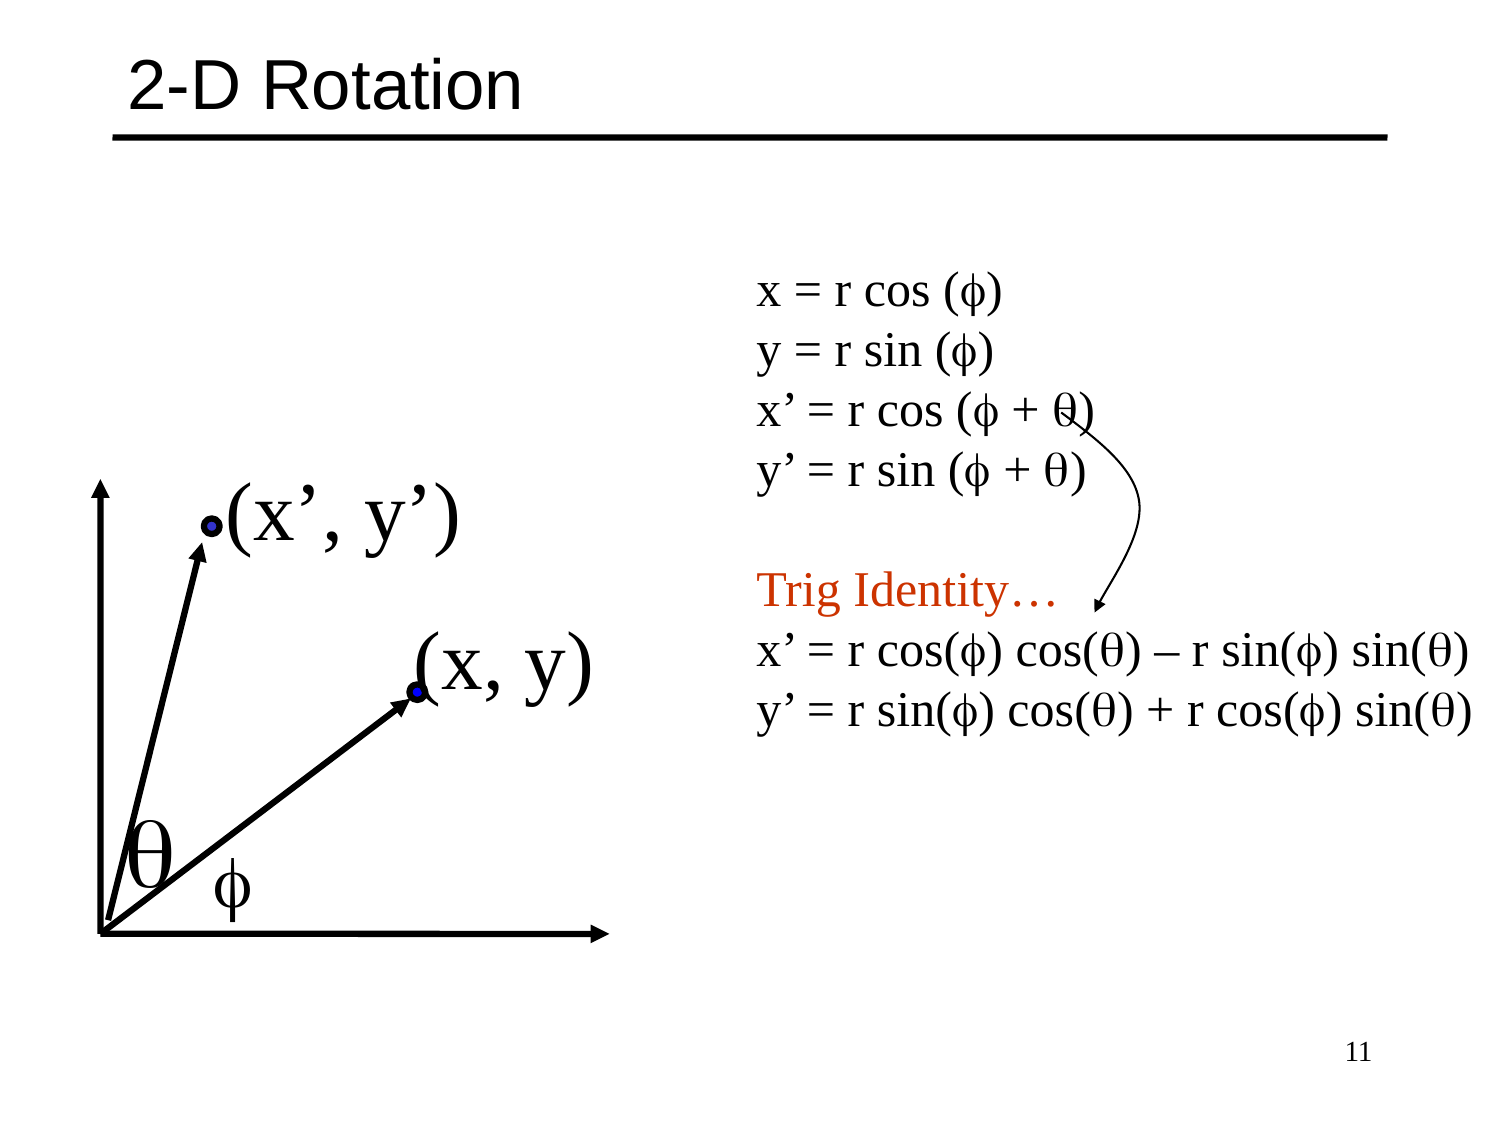

# 2-D Rotation
x = r cos (φ)
y = r sin (φ)
x’ = r cos (φ + θ)
y’ = r sin (φ + θ)

Trig Identity…
x’ = r cos(φ) cos(θ) – r sin(φ) sin(θ)
y’ = r sin(φ) cos(θ) + r cos(φ) sin(θ)

(x’, y’)

(x, y)

θ

φ
11